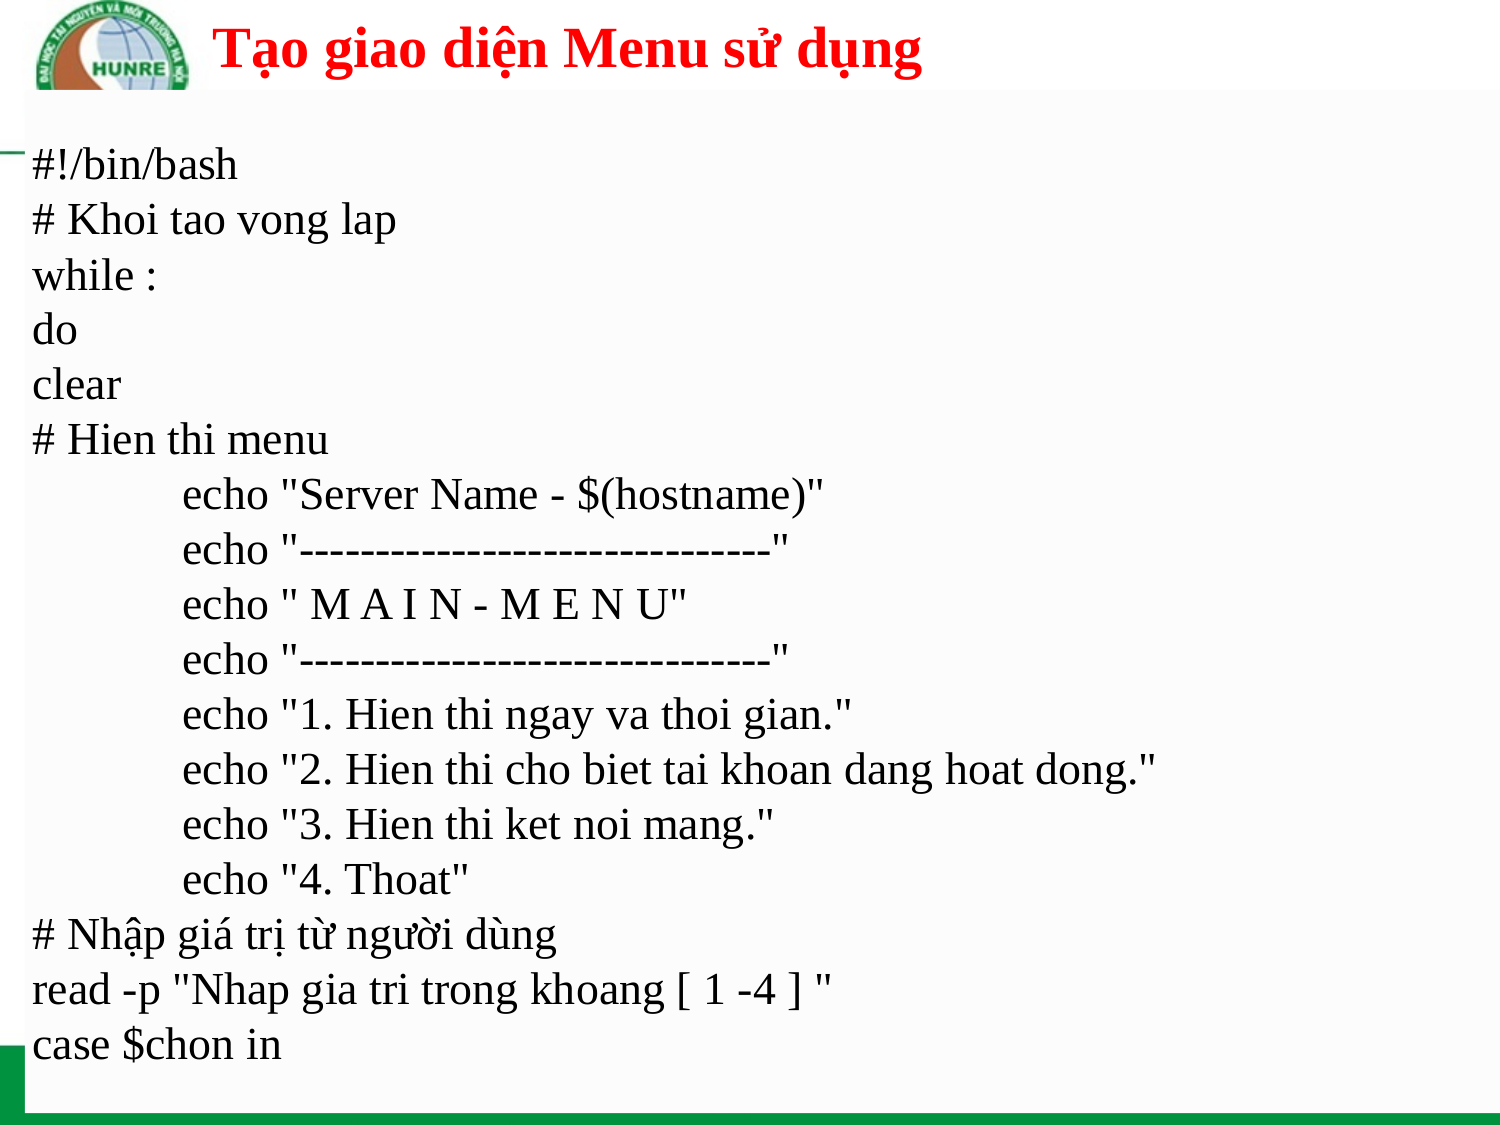

# Tạo giao diện Menu sử dụng
#!/bin/bash
# Khoi tao vong lap
while :
do
clear
# Hien thi menu
	echo "Server Name - $(hostname)"
	echo "-------------------------------"
	echo " M A I N - M E N U"
	echo "-------------------------------"
	echo "1. Hien thi ngay va thoi gian."
	echo "2. Hien thi cho biet tai khoan dang hoat dong."
	echo "3. Hien thi ket noi mang."
	echo "4. Thoat"
# Nhập giá trị từ người dùng
read -p "Nhap gia tri trong khoang [ 1 -4 ] "
case $chon in